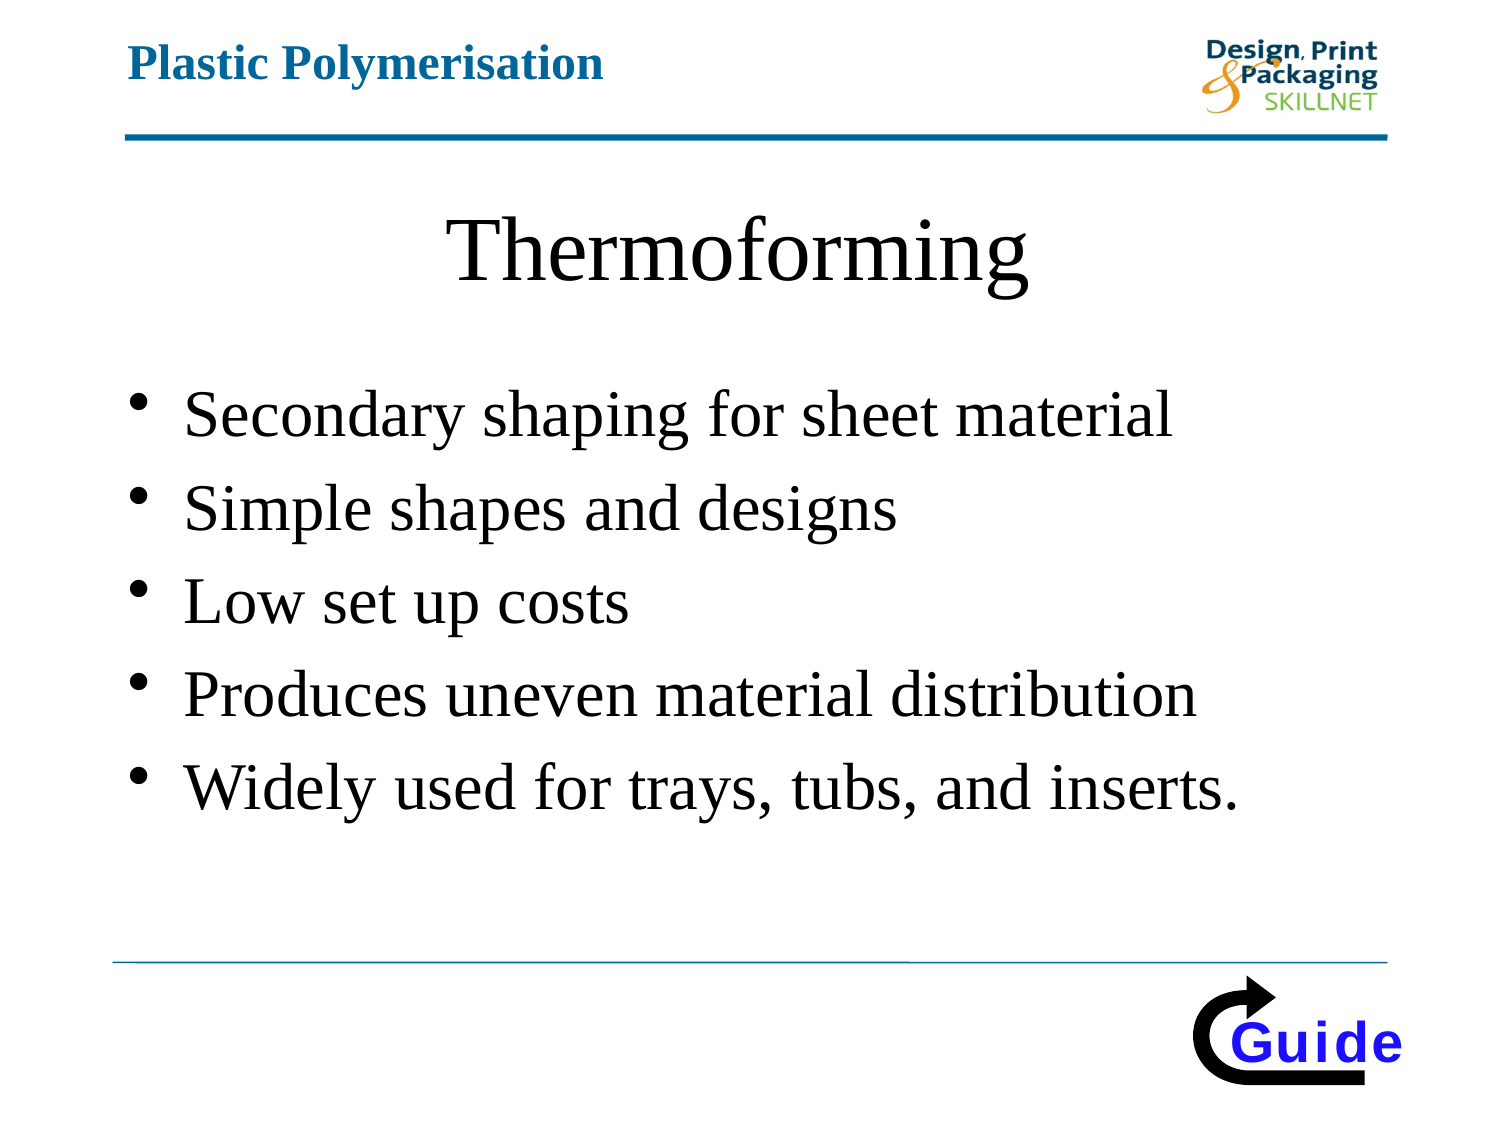

# Thermoforming
Secondary shaping for sheet material
Simple shapes and designs
Low set up costs
Produces uneven material distribution
Widely used for trays, tubs, and inserts.